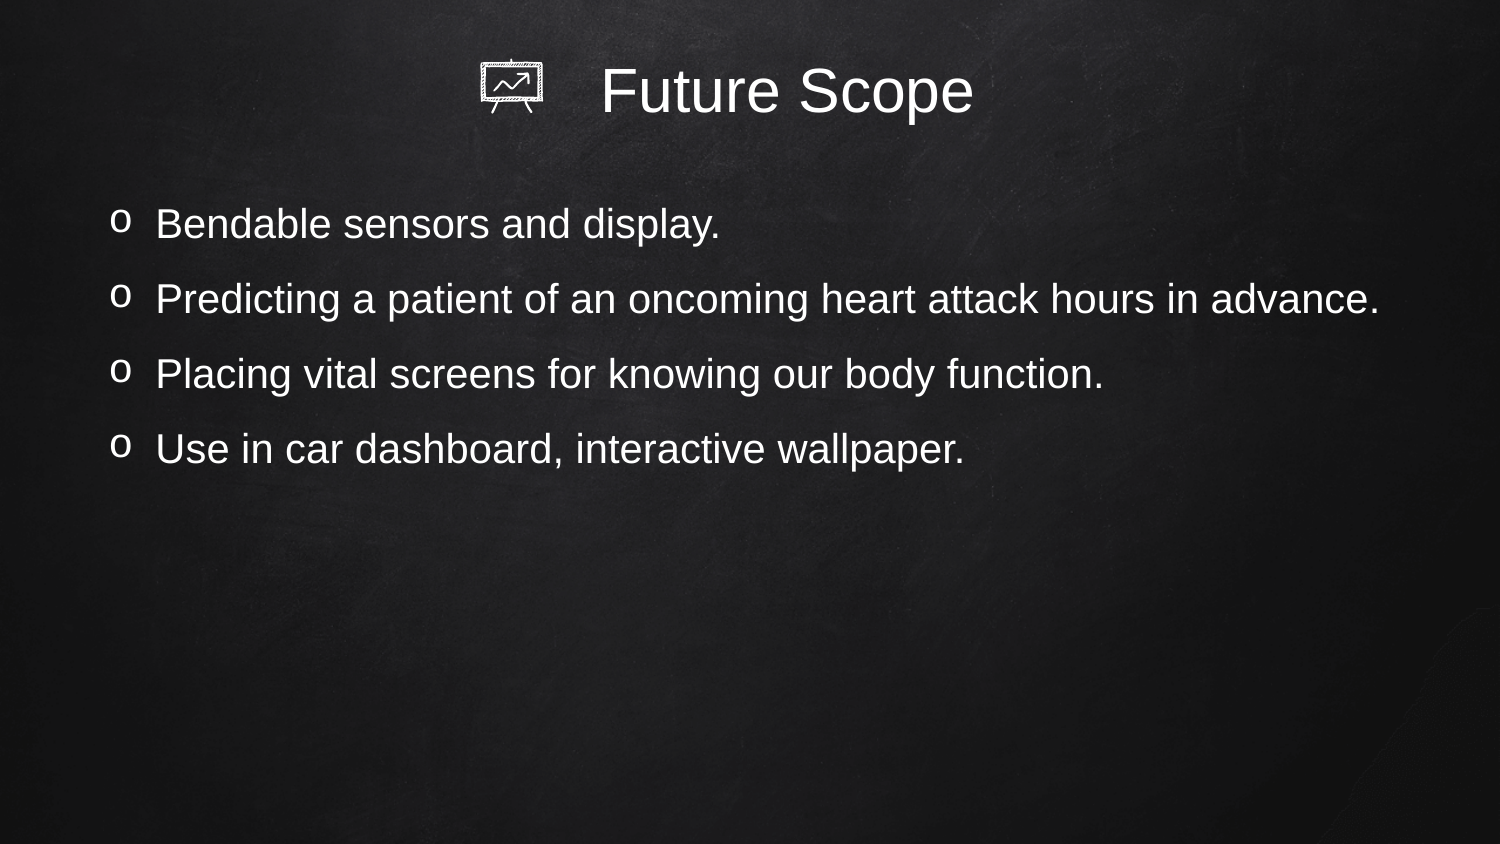

Future Scope

 Bendable sensors and display.
 Predicting a patient of an oncoming heart attack hours in advance.
 Placing vital screens for knowing our body function.
 Use in car dashboard, interactive wallpaper.